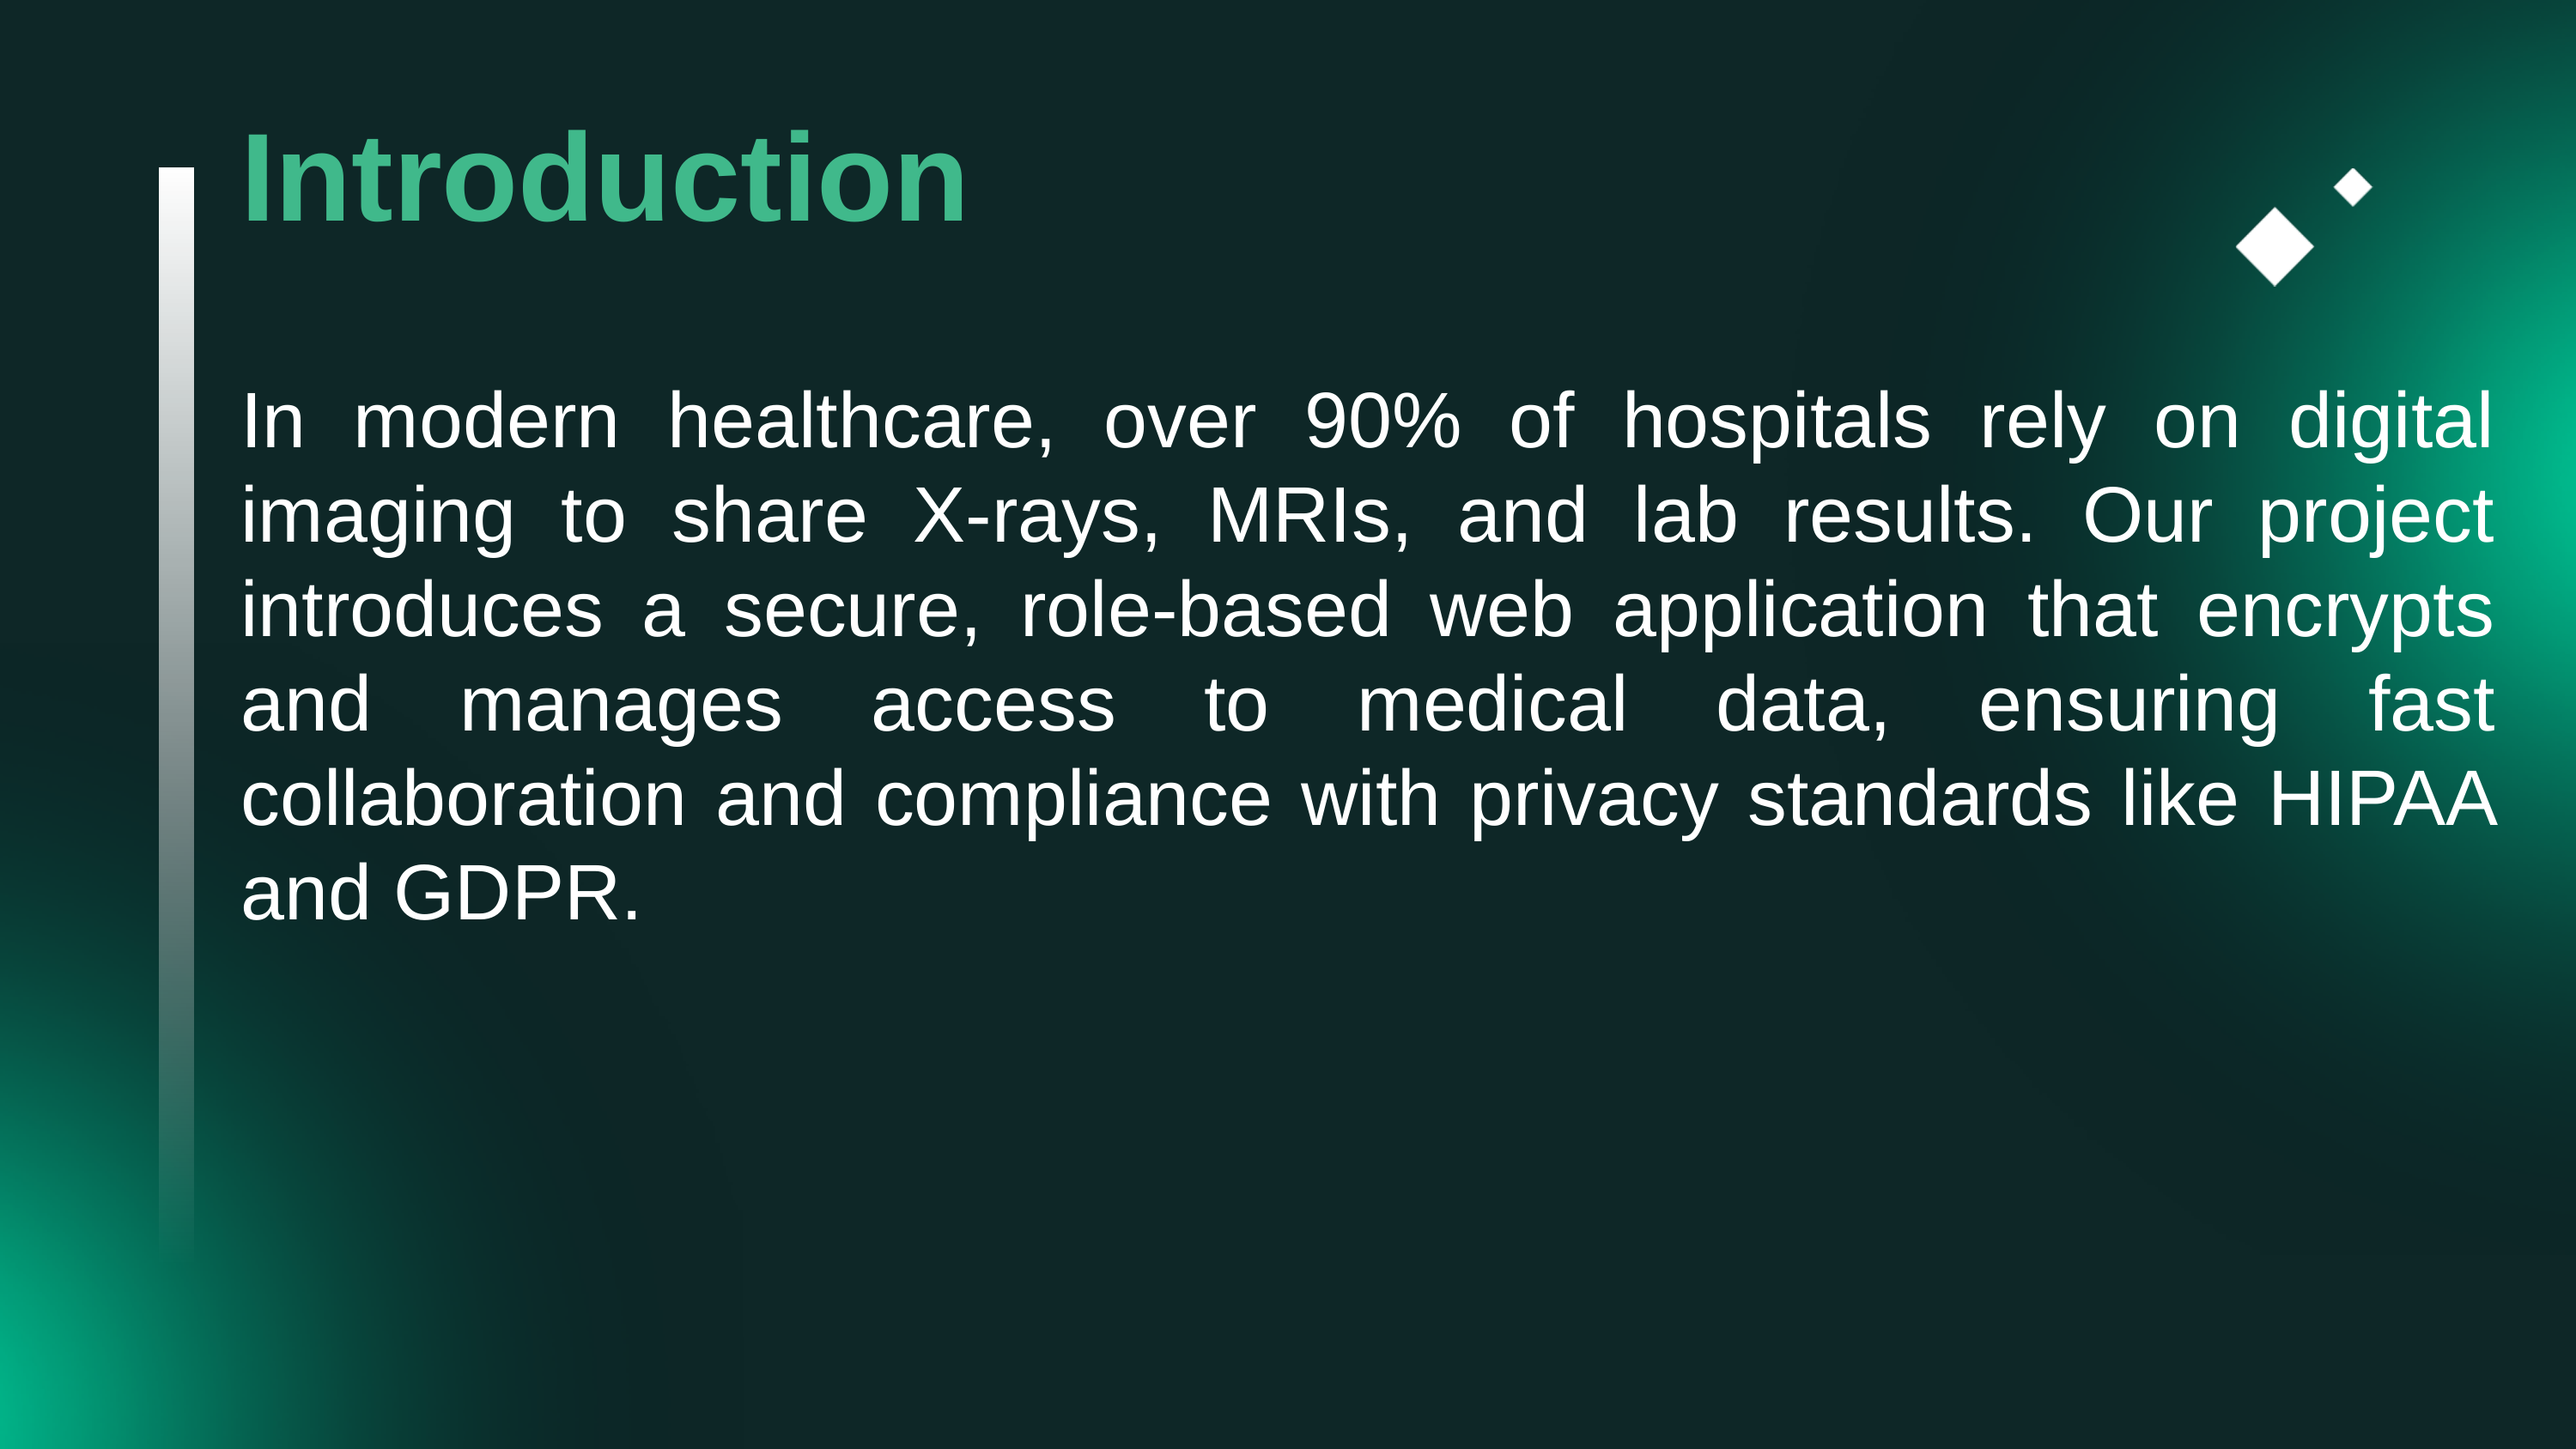

Introduction

In modern healthcare, over 90% of hospitals rely on digital imaging to share X-rays, MRIs, and lab results. Our project introduces a secure, role-based web application that encrypts and manages access to medical data, ensuring fast collaboration and compliance with privacy standards like HIPAA and GDPR.